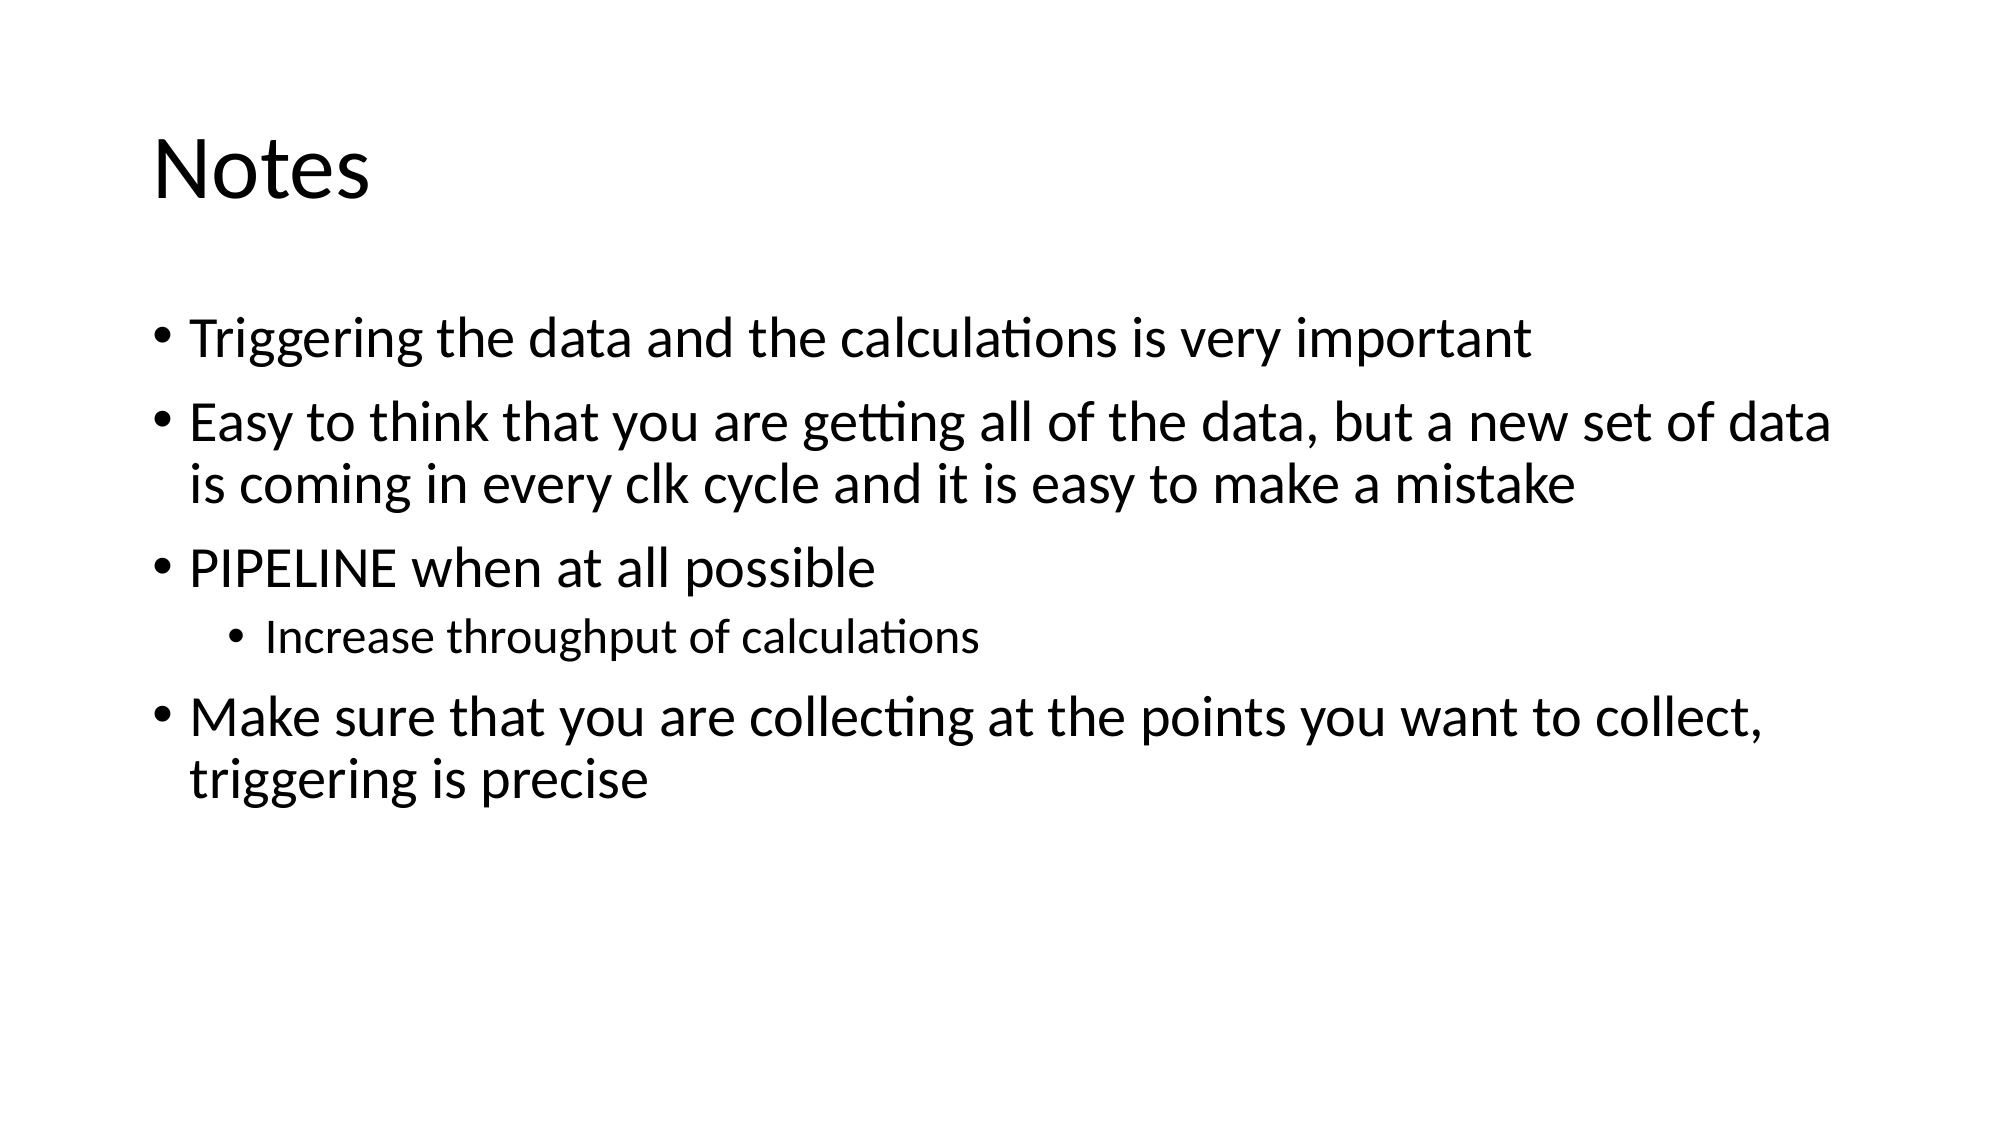

# Notes
Triggering the data and the calculations is very important
Easy to think that you are getting all of the data, but a new set of data is coming in every clk cycle and it is easy to make a mistake
PIPELINE when at all possible
Increase throughput of calculations
Make sure that you are collecting at the points you want to collect, triggering is precise